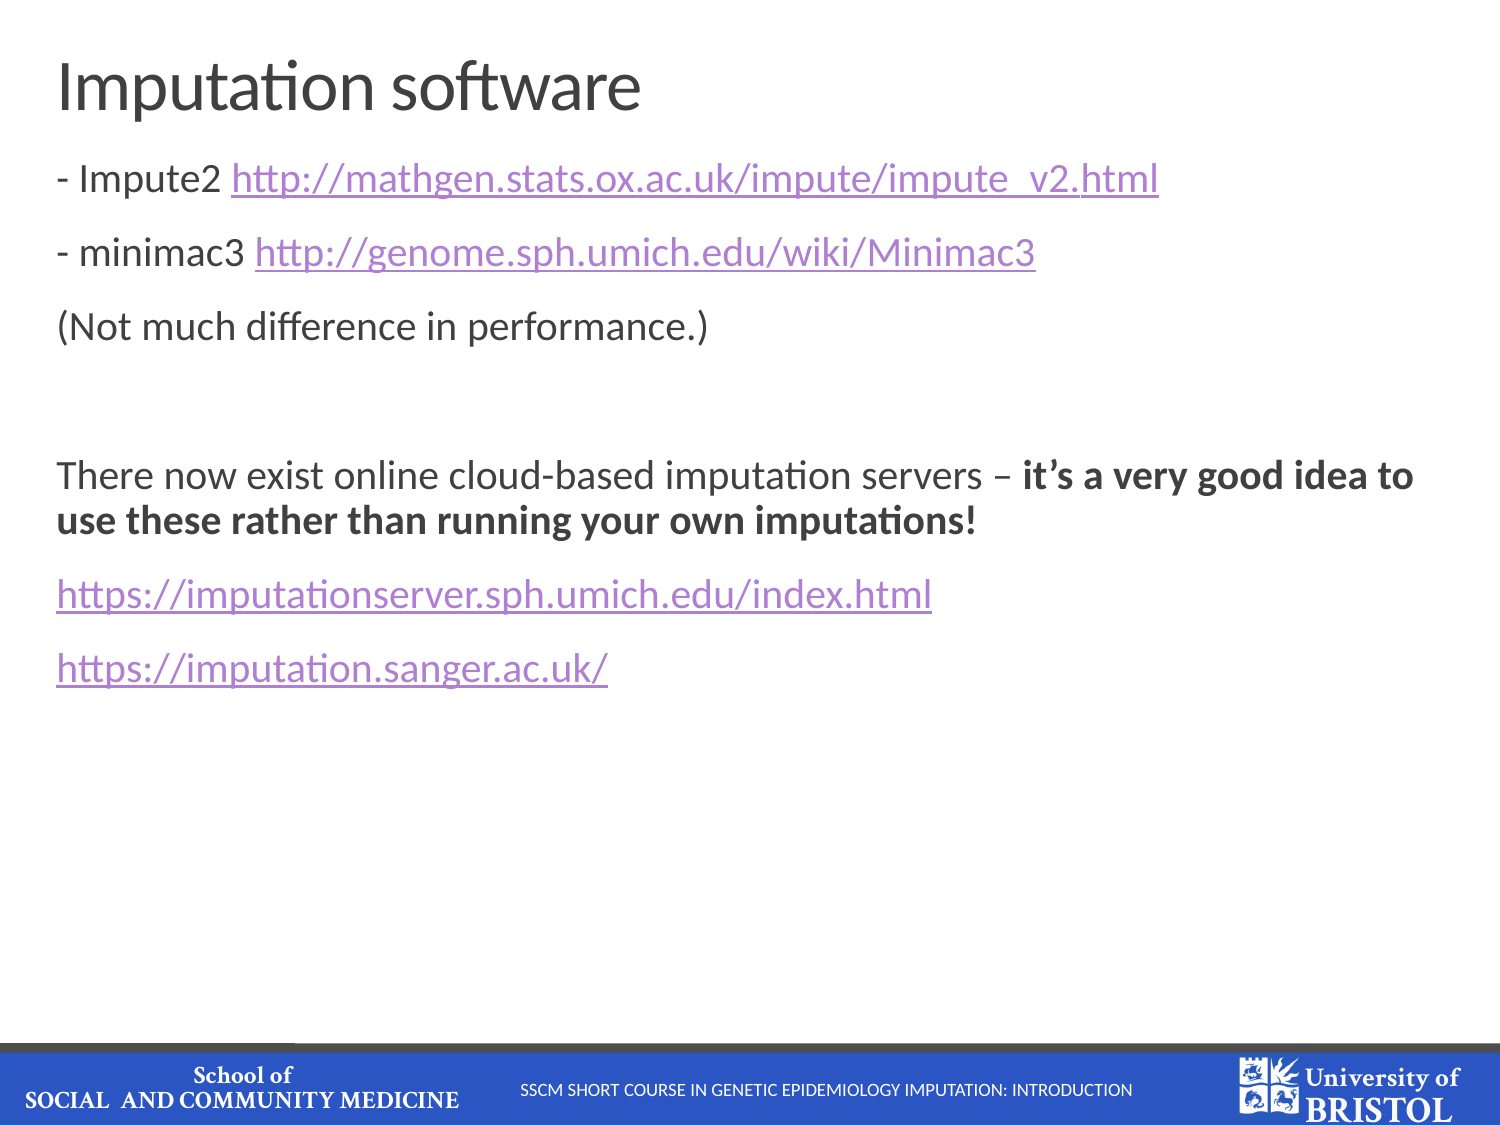

# Imputation software
- Impute2 http://mathgen.stats.ox.ac.uk/impute/impute_v2.html
- minimac3 http://genome.sph.umich.edu/wiki/Minimac3
(Not much difference in performance.)

There now exist online cloud-based imputation servers – it’s a very good idea to use these rather than running your own imputations!
https://imputationserver.sph.umich.edu/index.html
https://imputation.sanger.ac.uk/

SSCM Short Course in Genetic Epidemiology Imputation: Introduction